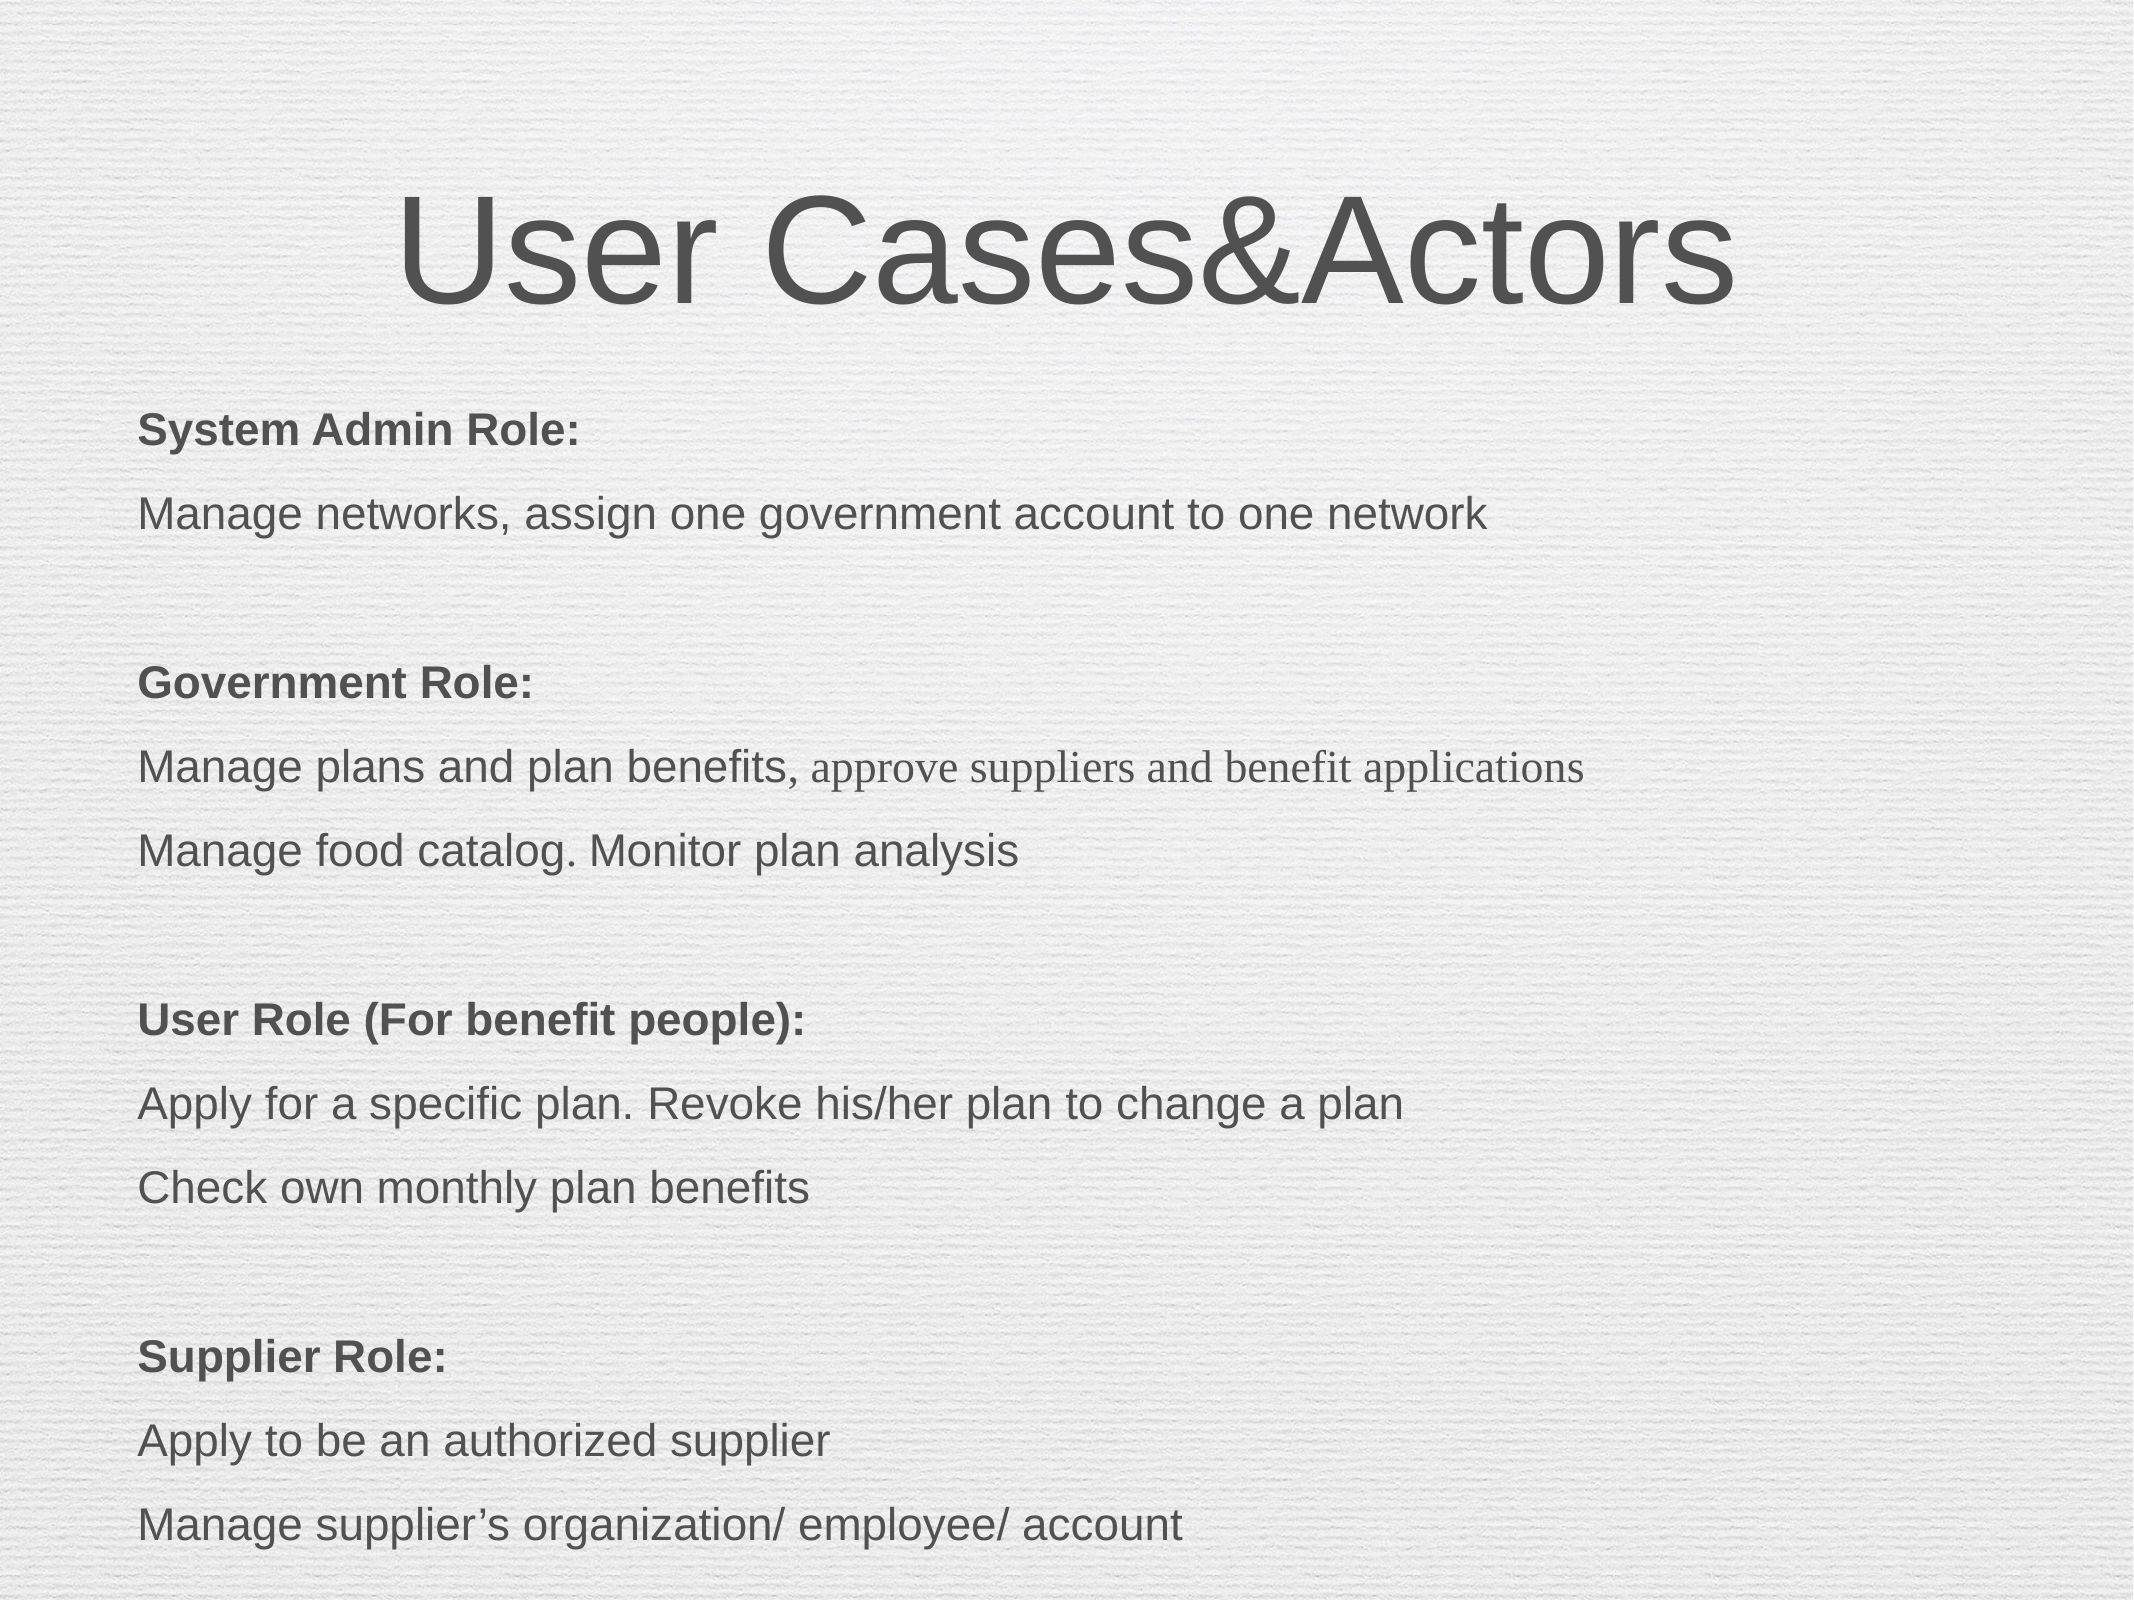

# User Cases&Actors
System Admin Role:
Manage networks, assign one government account to one network

Government Role:
Manage plans and plan benefits, approve suppliers and benefit applications
Manage food catalog. Monitor plan analysis

User Role (For benefit people):
Apply for a specific plan. Revoke his/her plan to change a plan
Check own monthly plan benefits

Supplier Role:
Apply to be an authorized supplier
Manage supplier’s organization/ employee/ account